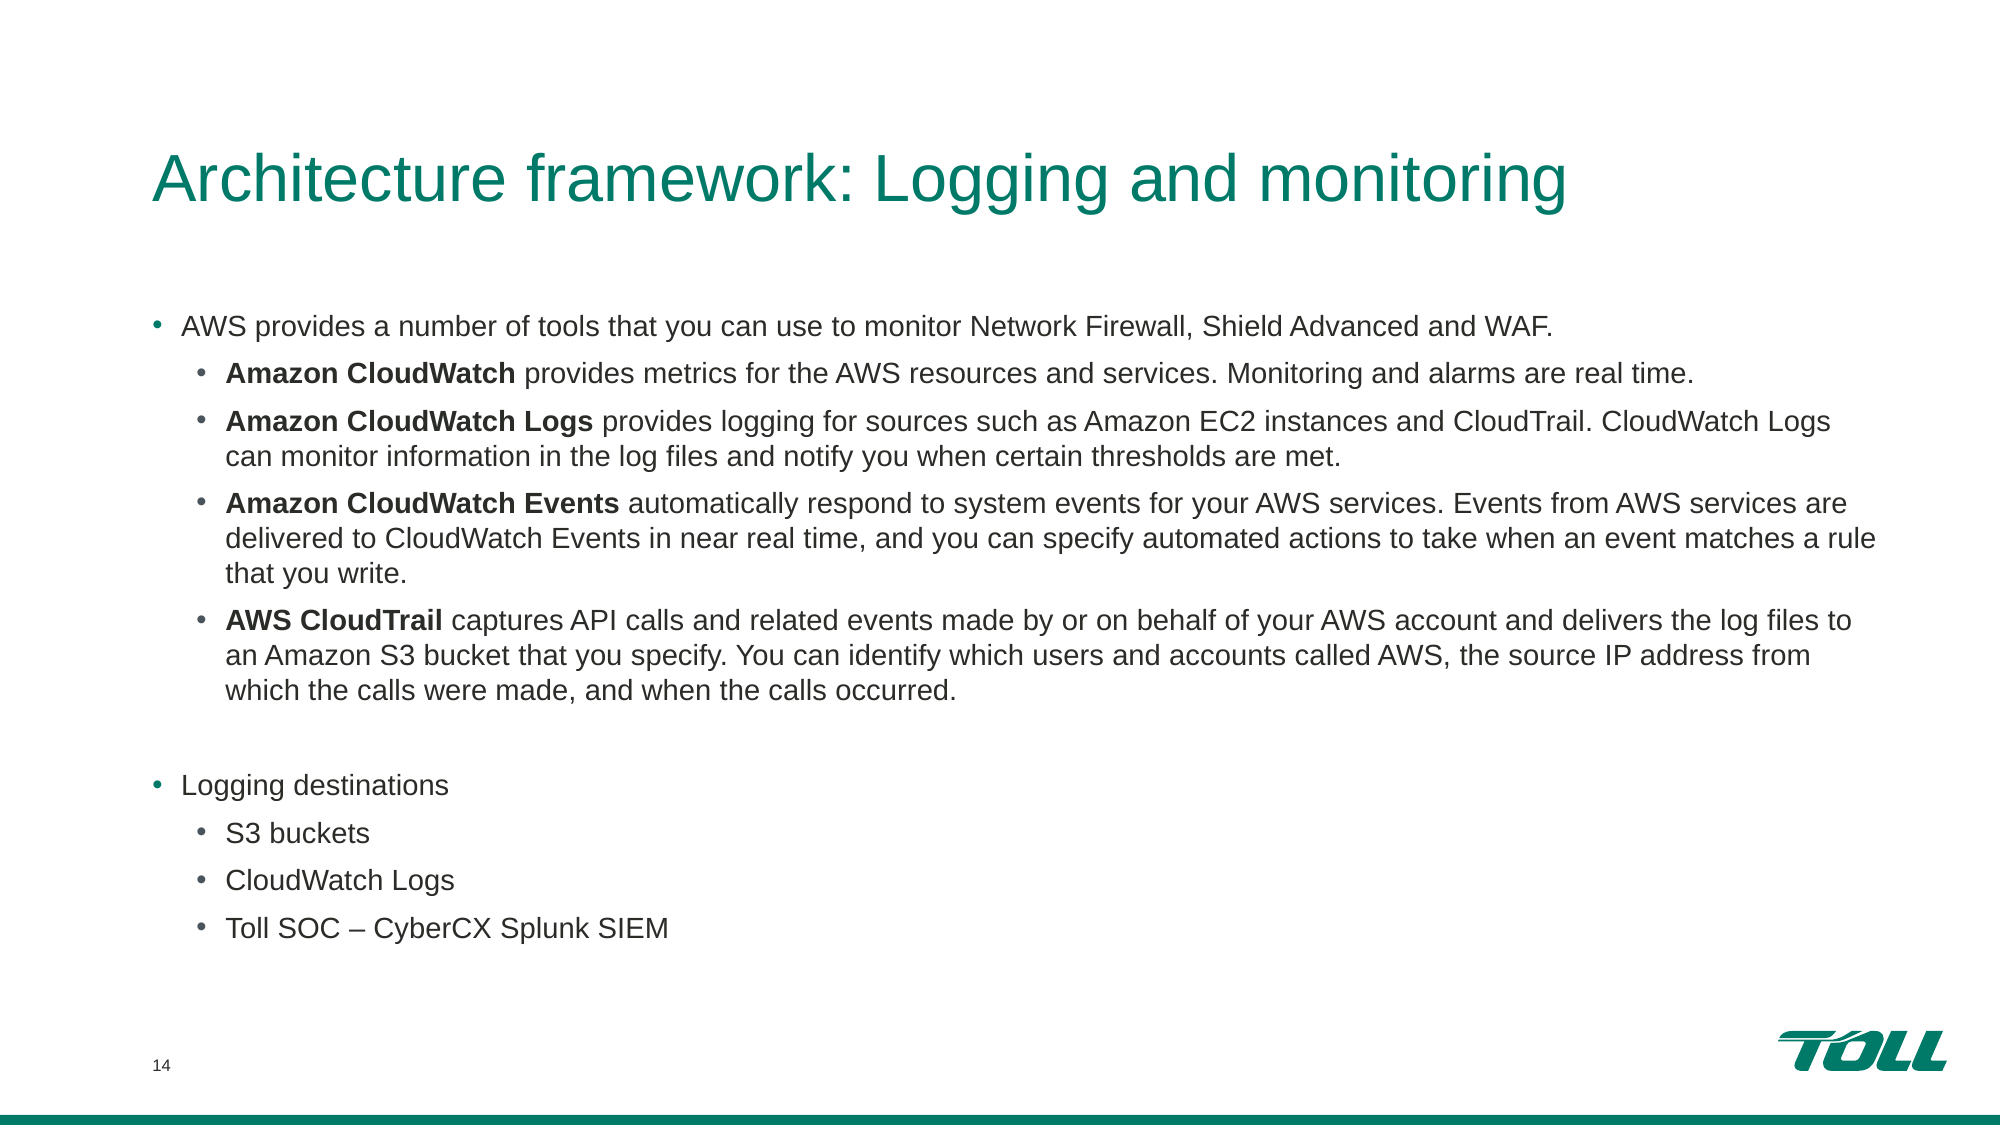

# Architecture framework: Logging and monitoring
AWS provides a number of tools that you can use to monitor Network Firewall, Shield Advanced and WAF.
Amazon CloudWatch provides metrics for the AWS resources and services. Monitoring and alarms are real time.
Amazon CloudWatch Logs provides logging for sources such as Amazon EC2 instances and CloudTrail. CloudWatch Logs can monitor information in the log files and notify you when certain thresholds are met.
Amazon CloudWatch Events automatically respond to system events for your AWS services. Events from AWS services are delivered to CloudWatch Events in near real time, and you can specify automated actions to take when an event matches a rule that you write.
AWS CloudTrail captures API calls and related events made by or on behalf of your AWS account and delivers the log files to an Amazon S3 bucket that you specify. You can identify which users and accounts called AWS, the source IP address from which the calls were made, and when the calls occurred.

Logging destinations
S3 buckets
CloudWatch Logs
Toll SOC – CyberCX Splunk SIEM

14